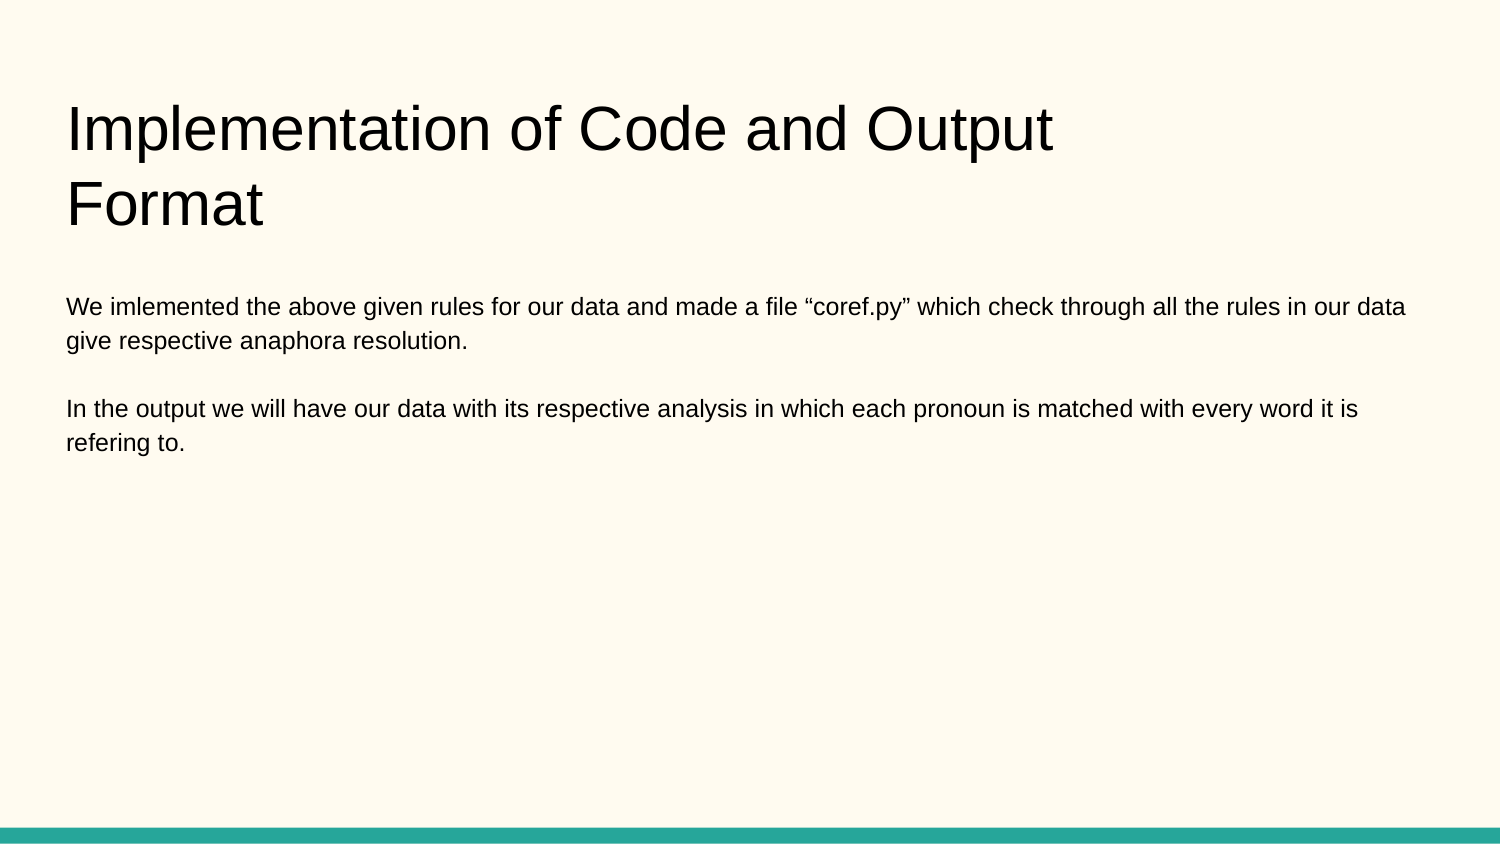

# Implementation of Code and Output
Format

We imlemented the above given rules for our data and made a file “coref.py” which check through all the rules in our data give respective anaphora resolution.
In the output we will have our data with its respective analysis in which each pronoun is matched with every word it is refering to.